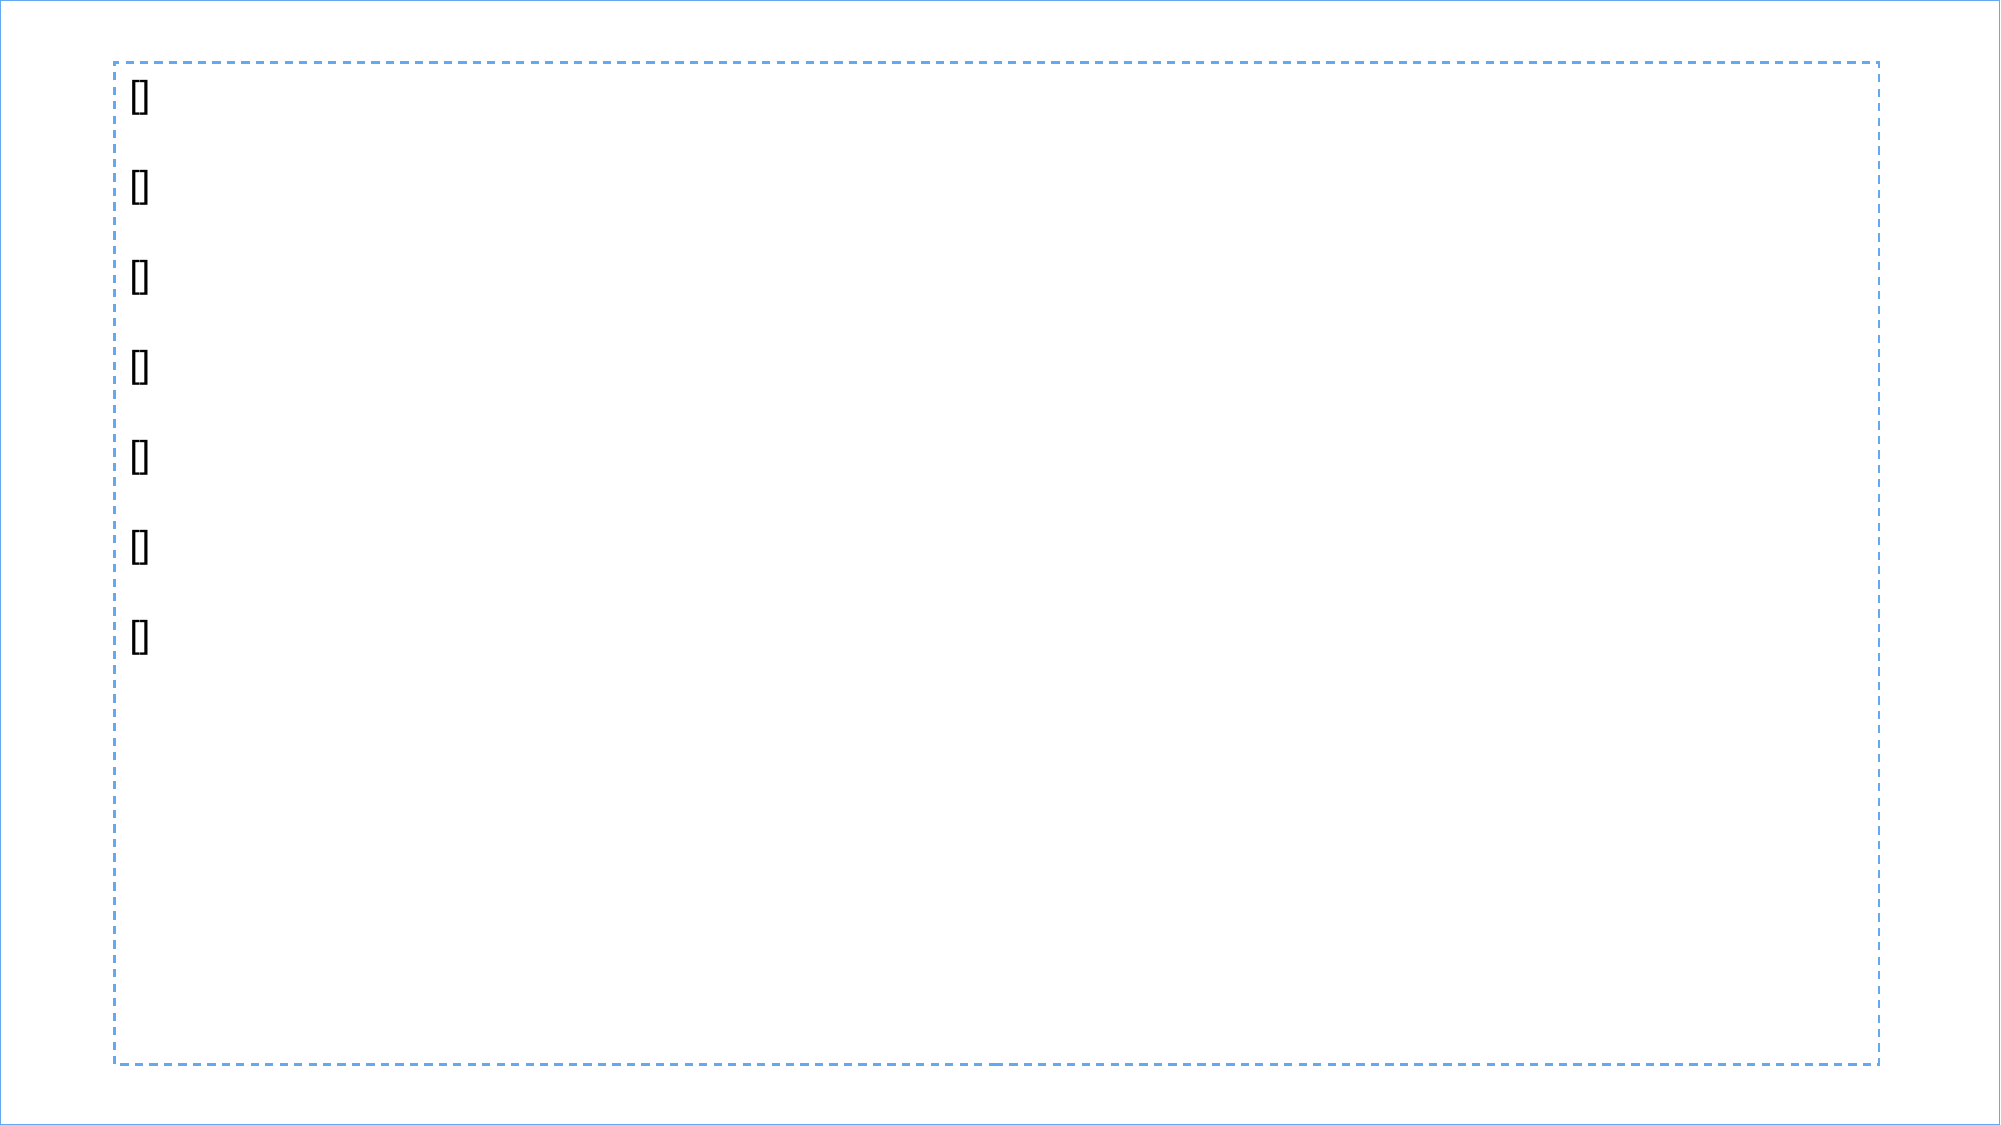

[]

[]

[]

[]

[]

[]

[]